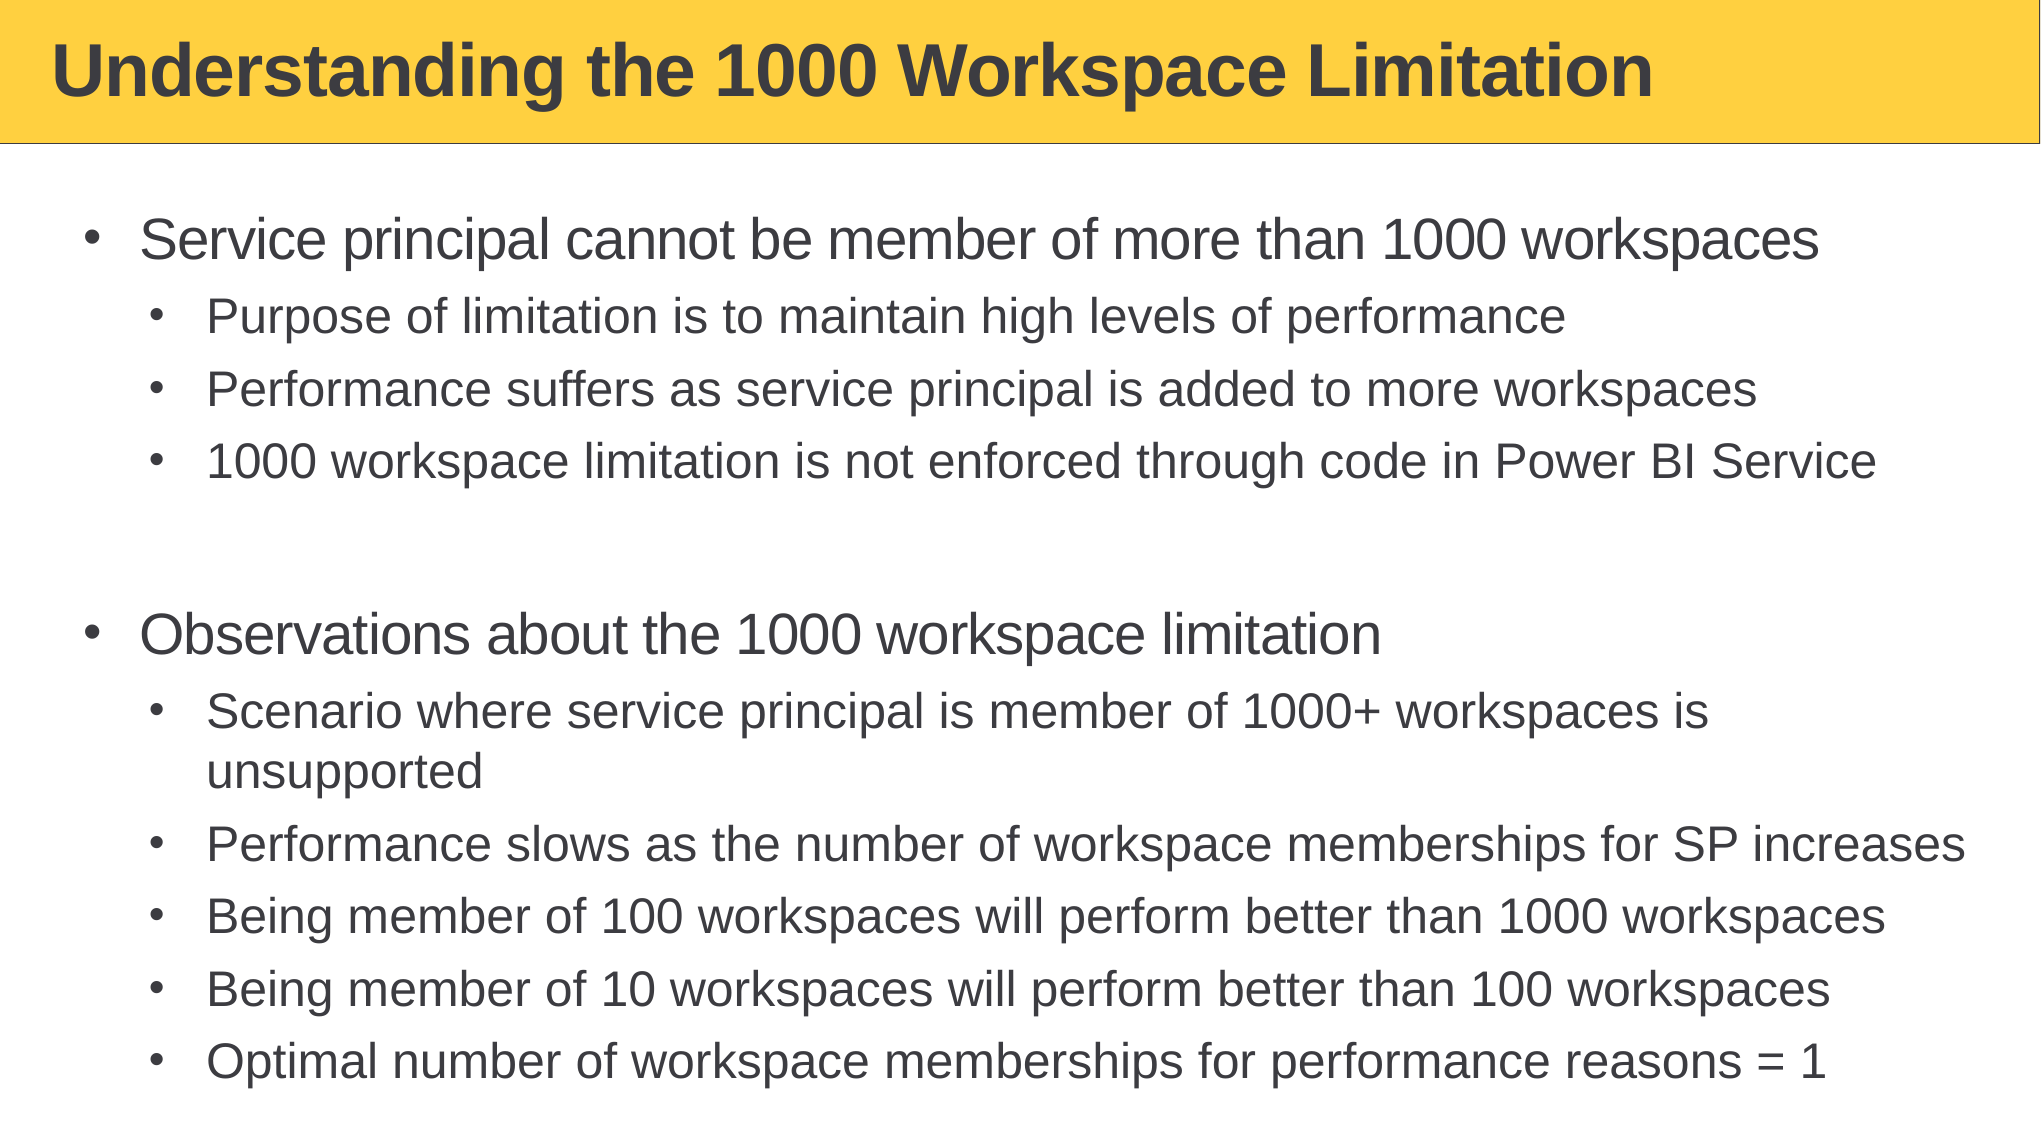

# Understanding the 1000 Workspace Limitation
Service principal cannot be member of more than 1000 workspaces
Purpose of limitation is to maintain high levels of performance
Performance suffers as service principal is added to more workspaces
1000 workspace limitation is not enforced through code in Power BI Service

Observations about the 1000 workspace limitation
Scenario where service principal is member of 1000+ workspaces is unsupported
Performance slows as the number of workspace memberships for SP increases
Being member of 100 workspaces will perform better than 1000 workspaces
Being member of 10 workspaces will perform better than 100 workspaces
Optimal number of workspace memberships for performance reasons = 1